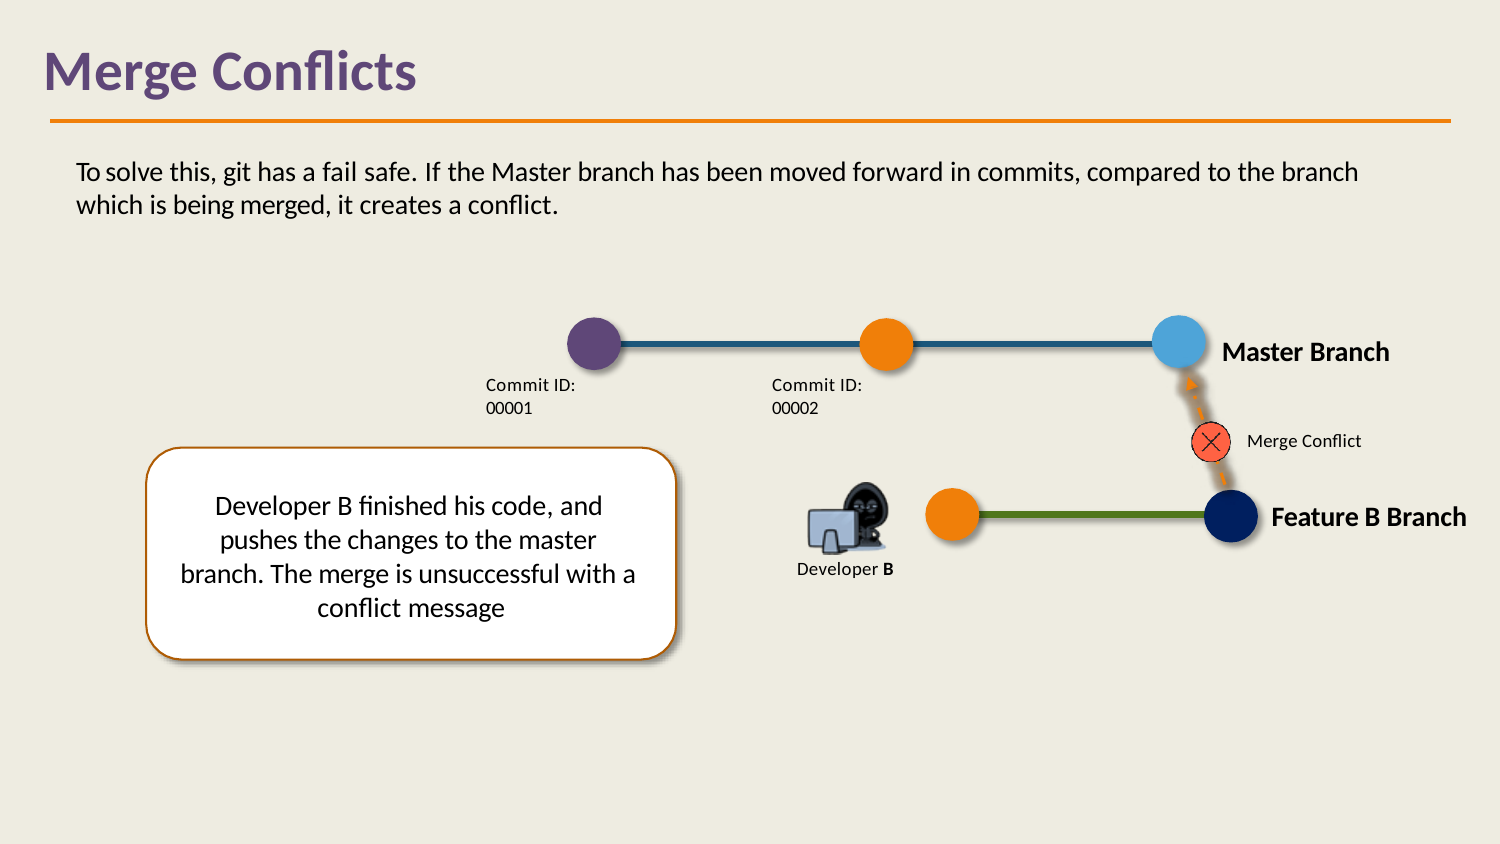

# Merge Conflicts
To solve this, git has a fail safe. If the Master branch has been moved forward in commits, compared to the branch
which is being merged, it creates a conflict.

Master Branch

Commit ID:
00001
Commit ID:
00002

Merge Conflict

Developer B finished his code, and  pushes the changes to the master  branch. The merge is unsuccessful with a  conflict message

Feature B Branch

Developer B